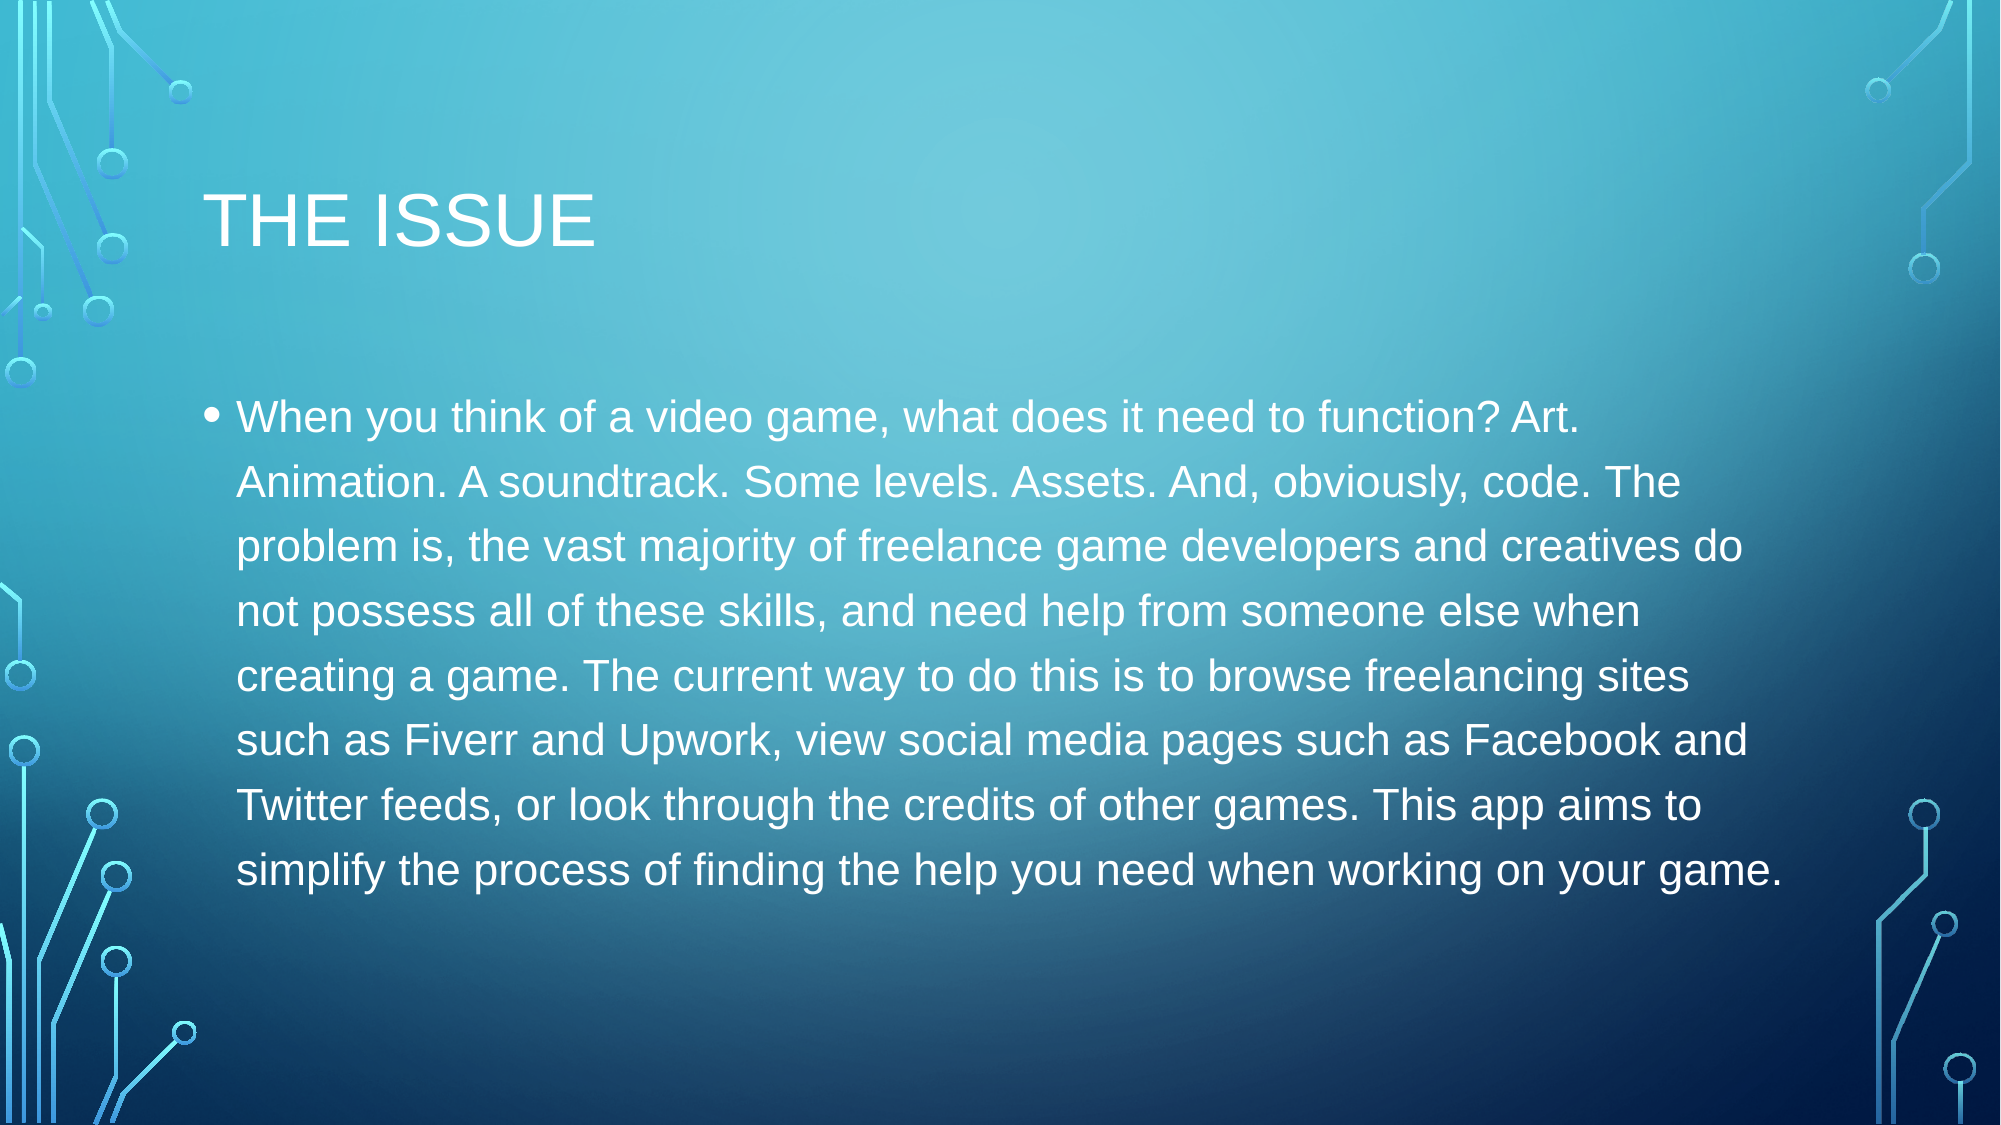

# The issue
When you think of a video game, what does it need to function? Art. Animation. A soundtrack. Some levels. Assets. And, obviously, code. The problem is, the vast majority of freelance game developers and creatives do not possess all of these skills, and need help from someone else when creating a game. The current way to do this is to browse freelancing sites such as Fiverr and Upwork, view social media pages such as Facebook and Twitter feeds, or look through the credits of other games. This app aims to simplify the process of finding the help you need when working on your game.